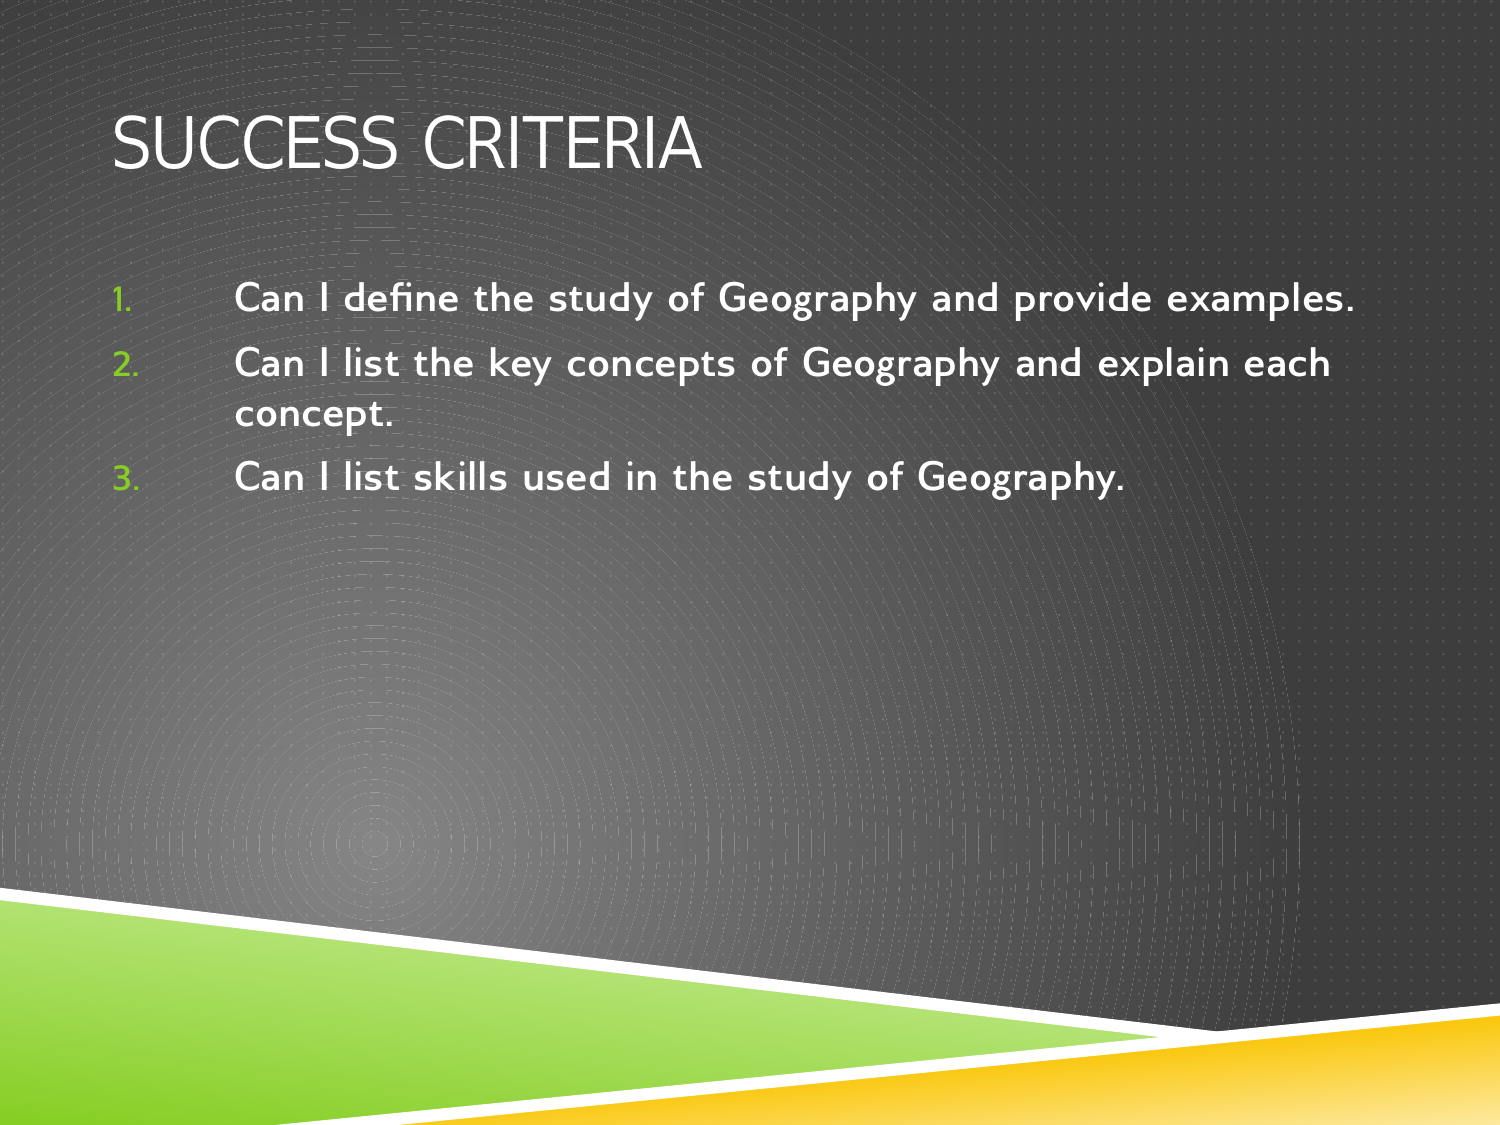

# Success Criteria
Can I define the study of Geography and provide examples.
Can I list the key concepts of Geography and explain each concept.
Can I list skills used in the study of Geography.